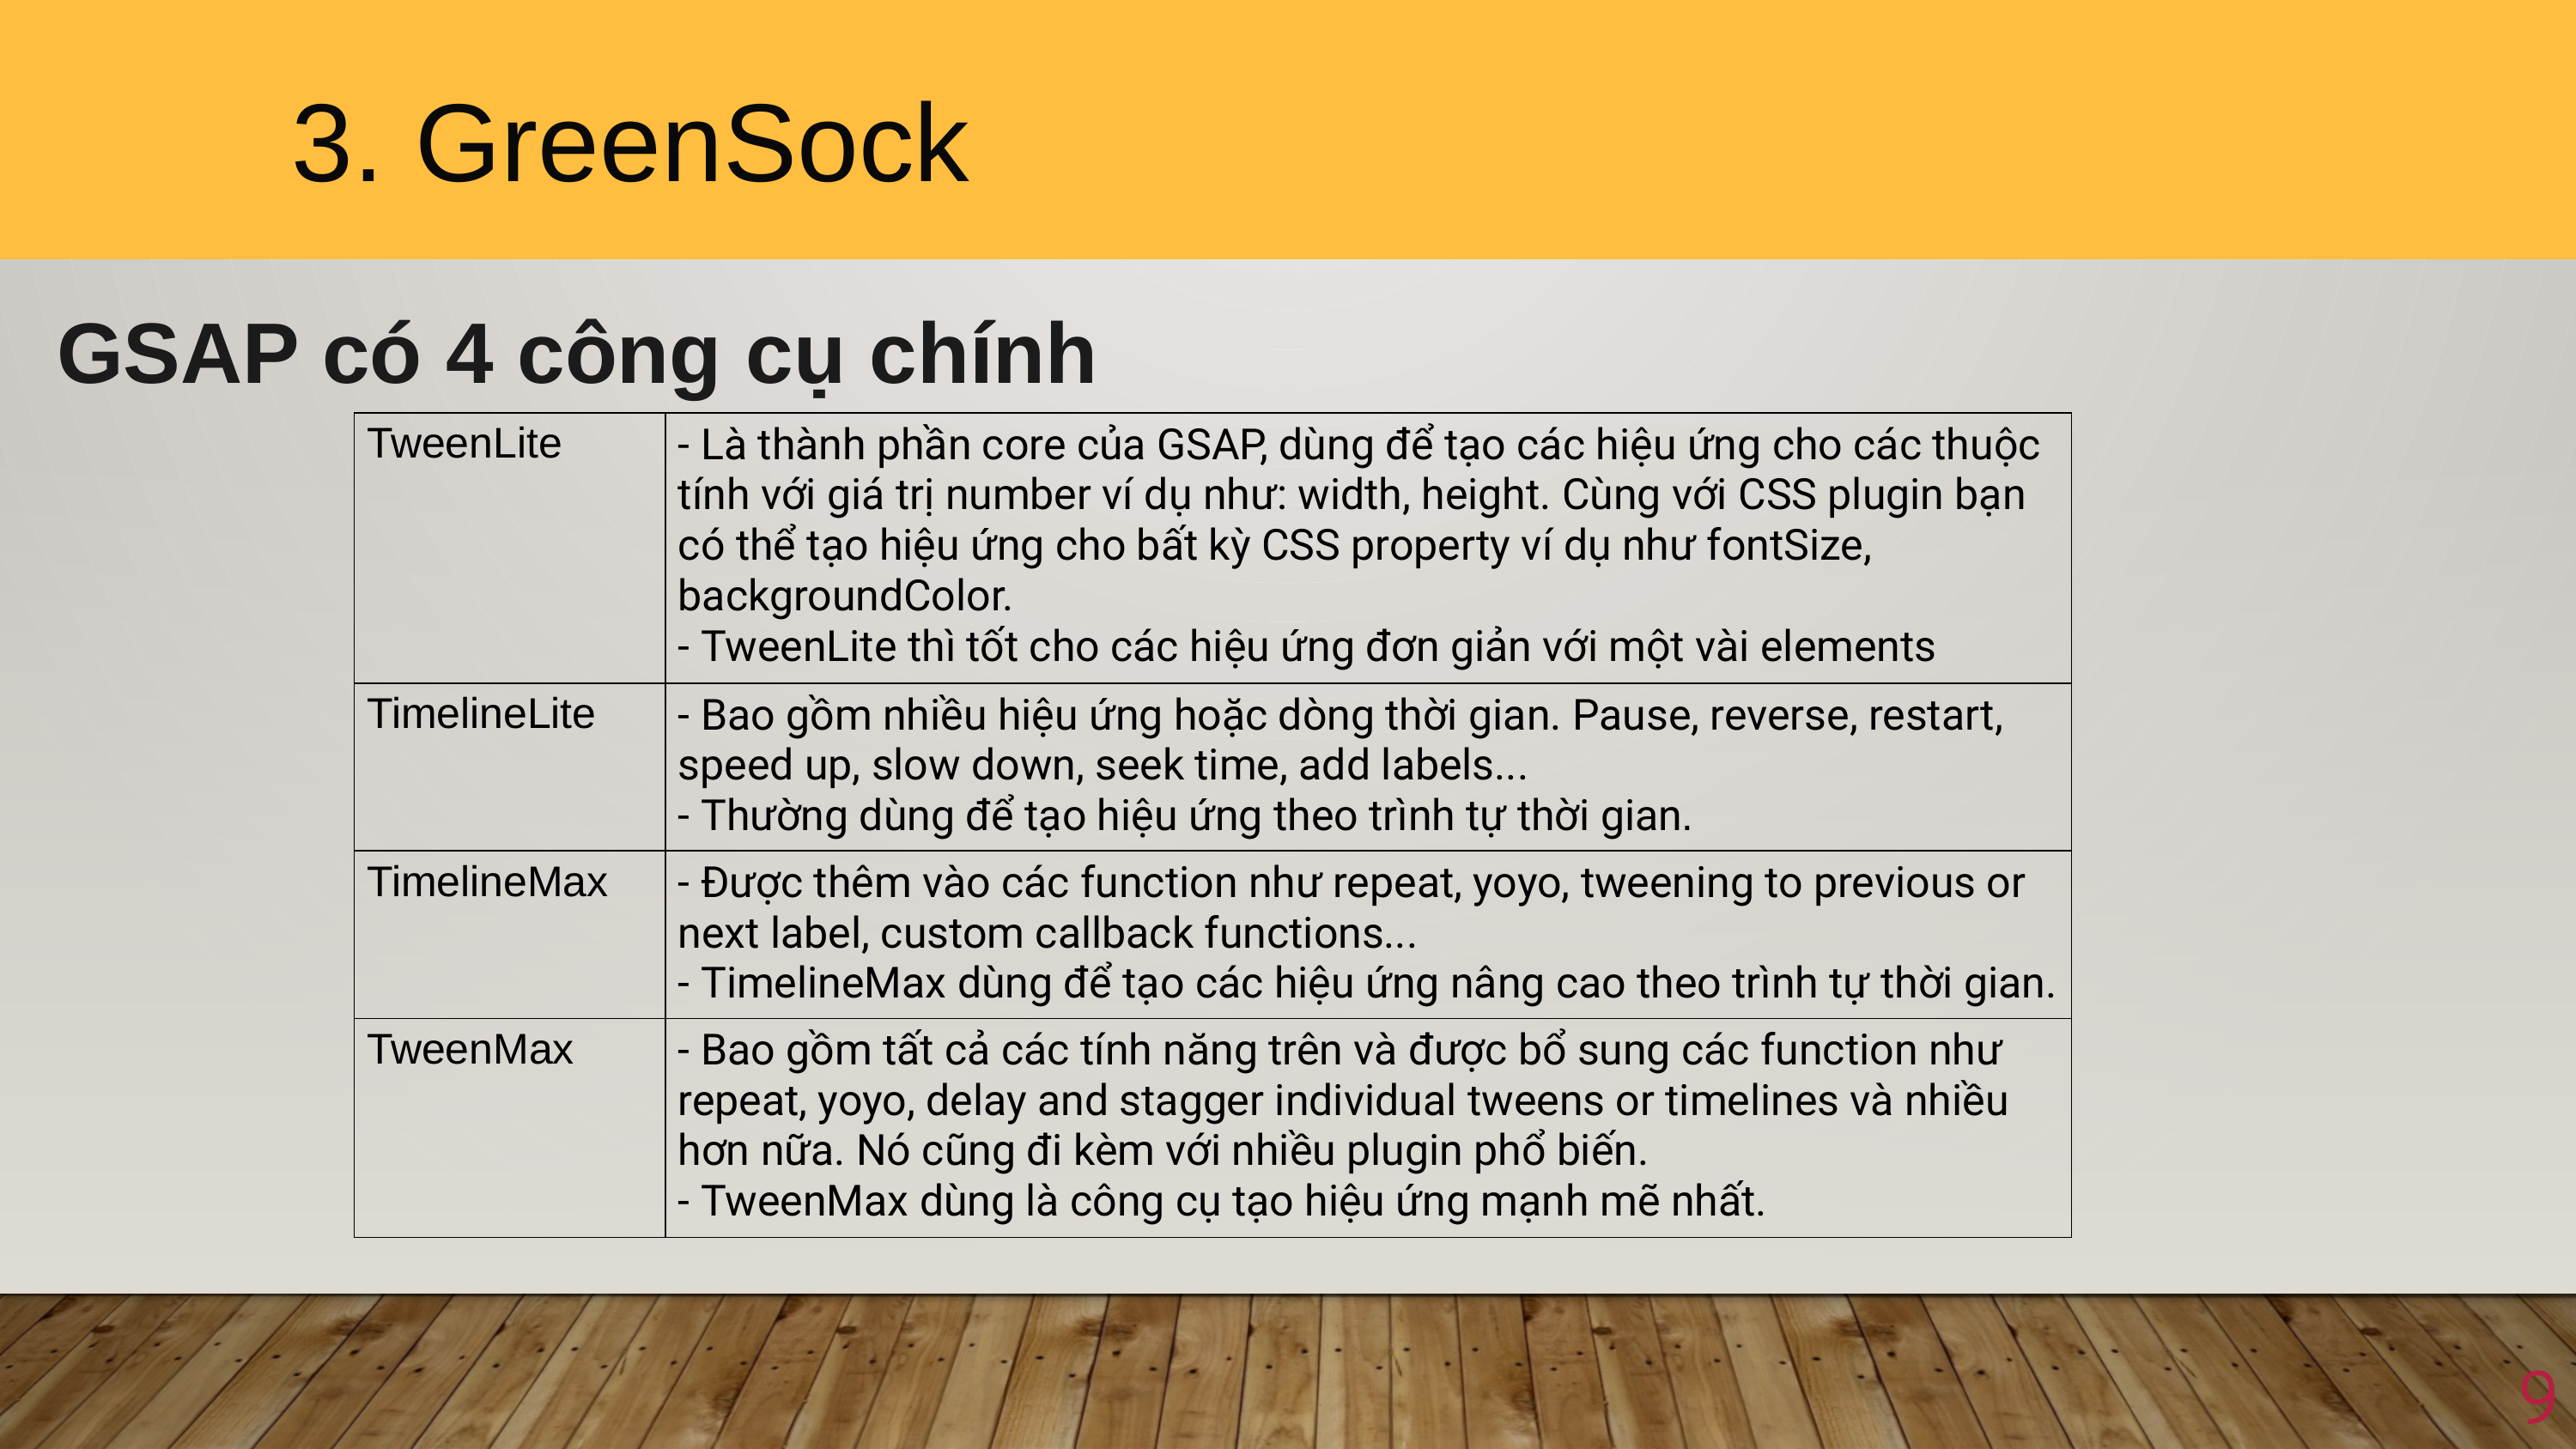

3. GreenSock

GSAP có 4 công cụ chính

| TweenLite | - Là thành phần core của GSAP, dùng để tạo các hiệu ứng cho các thuộc tính với giá trị number ví dụ như: width, height. Cùng với CSS plugin bạn có thể tạo hiệu ứng cho bất kỳ CSS property ví dụ như fontSize, backgroundColor. - TweenLite thì tốt cho các hiệu ứng đơn giản với một vài elements |
| --- | --- |
| TimelineLite | - Bao gồm nhiều hiệu ứng hoặc dòng thời gian. Pause, reverse, restart, speed up, slow down, seek time, add labels... - Thường dùng để tạo hiệu ứng theo trình tự thời gian. |
| TimelineMax | - Được thêm vào các function như repeat, yoyo, tweening to previous or next label, custom callback functions... - TimelineMax dùng để tạo các hiệu ứng nâng cao theo trình tự thời gian. |
| TweenMax | - Bao gồm tất cả các tính năng trên và được bổ sung các function như repeat, yoyo, delay and stagger individual tweens or timelines và nhiều hơn nữa. Nó cũng đi kèm với nhiều plugin phổ biến. - TweenMax dùng là công cụ tạo hiệu ứng mạnh mẽ nhất. |
9